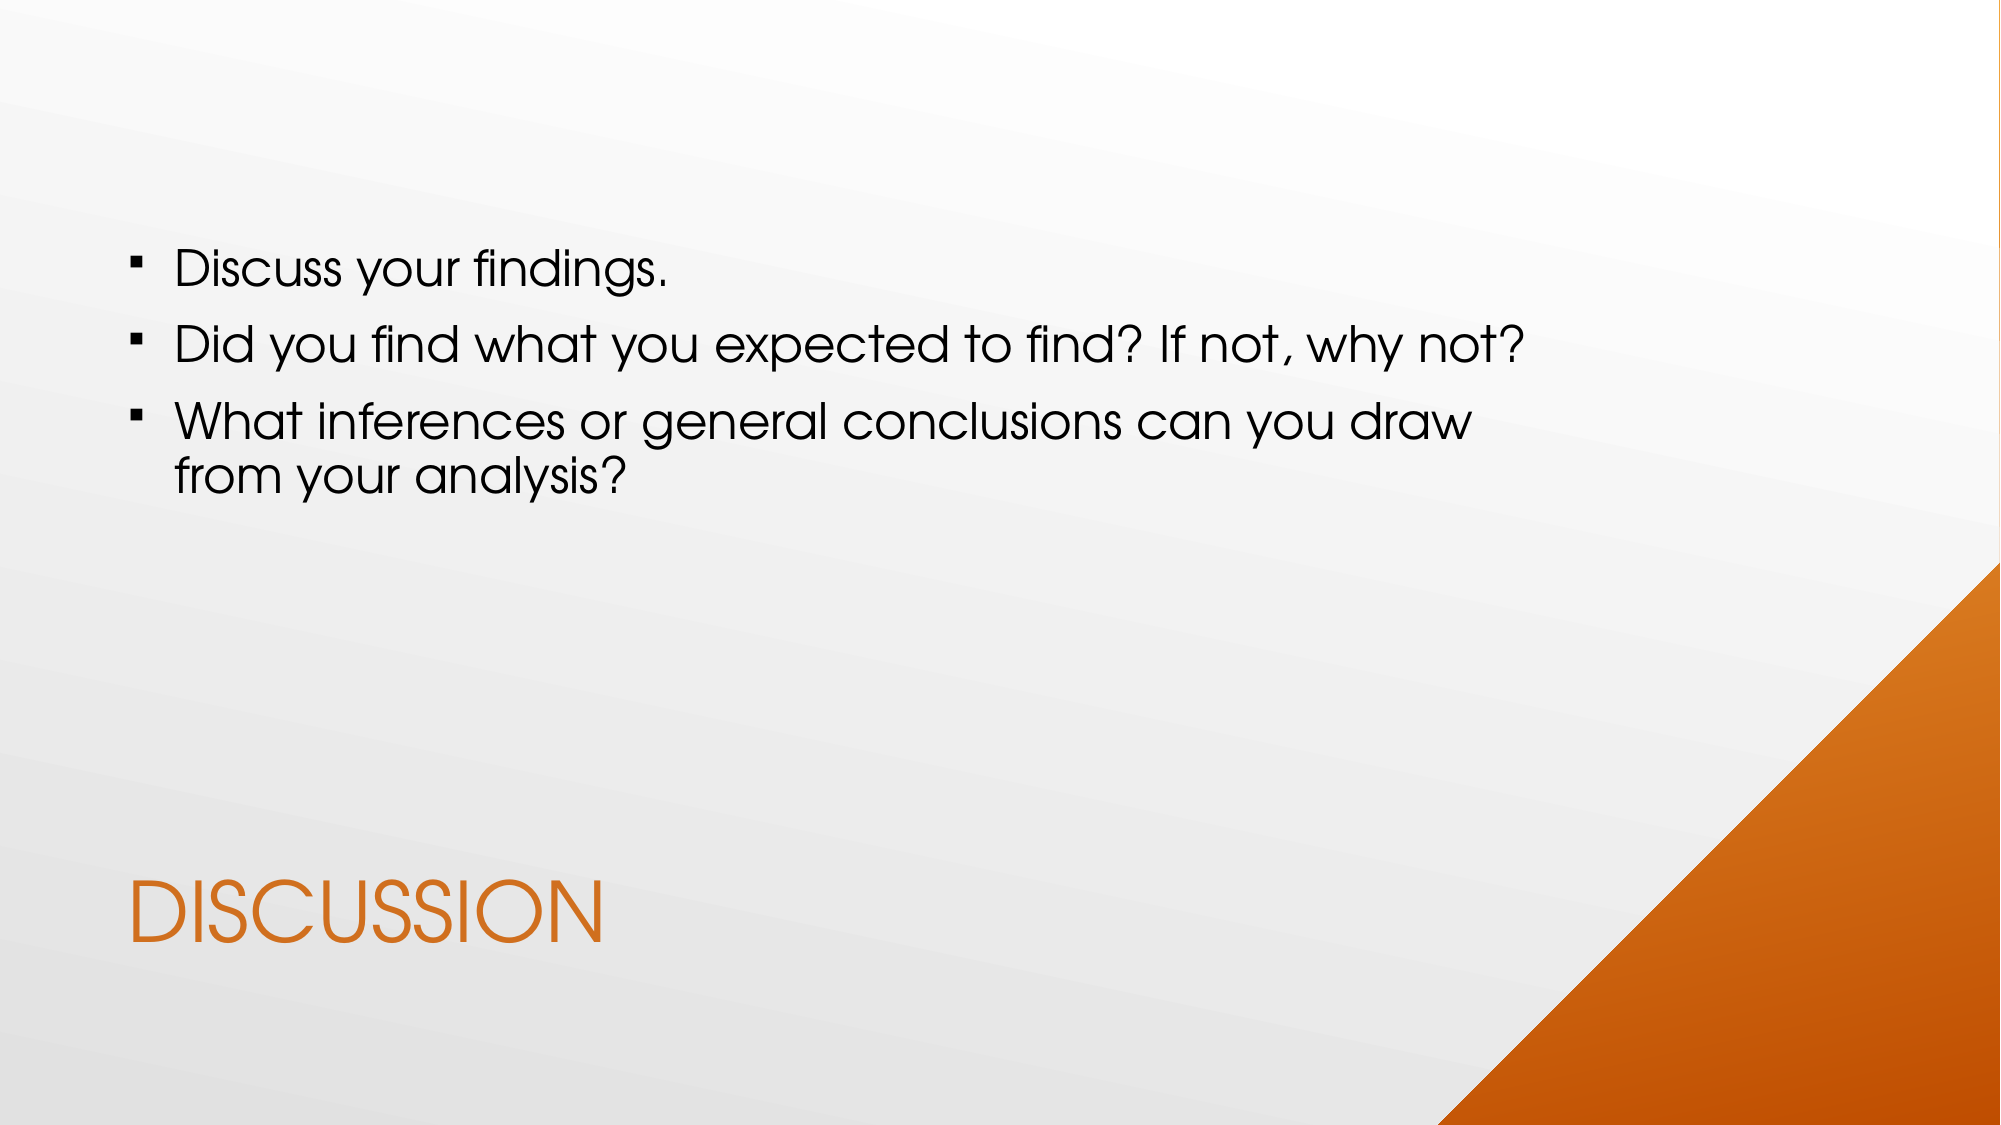

Discuss your findings.
Did you find what you expected to find? If not, why not?
What inferences or general conclusions can you draw from your analysis?

# Discussion